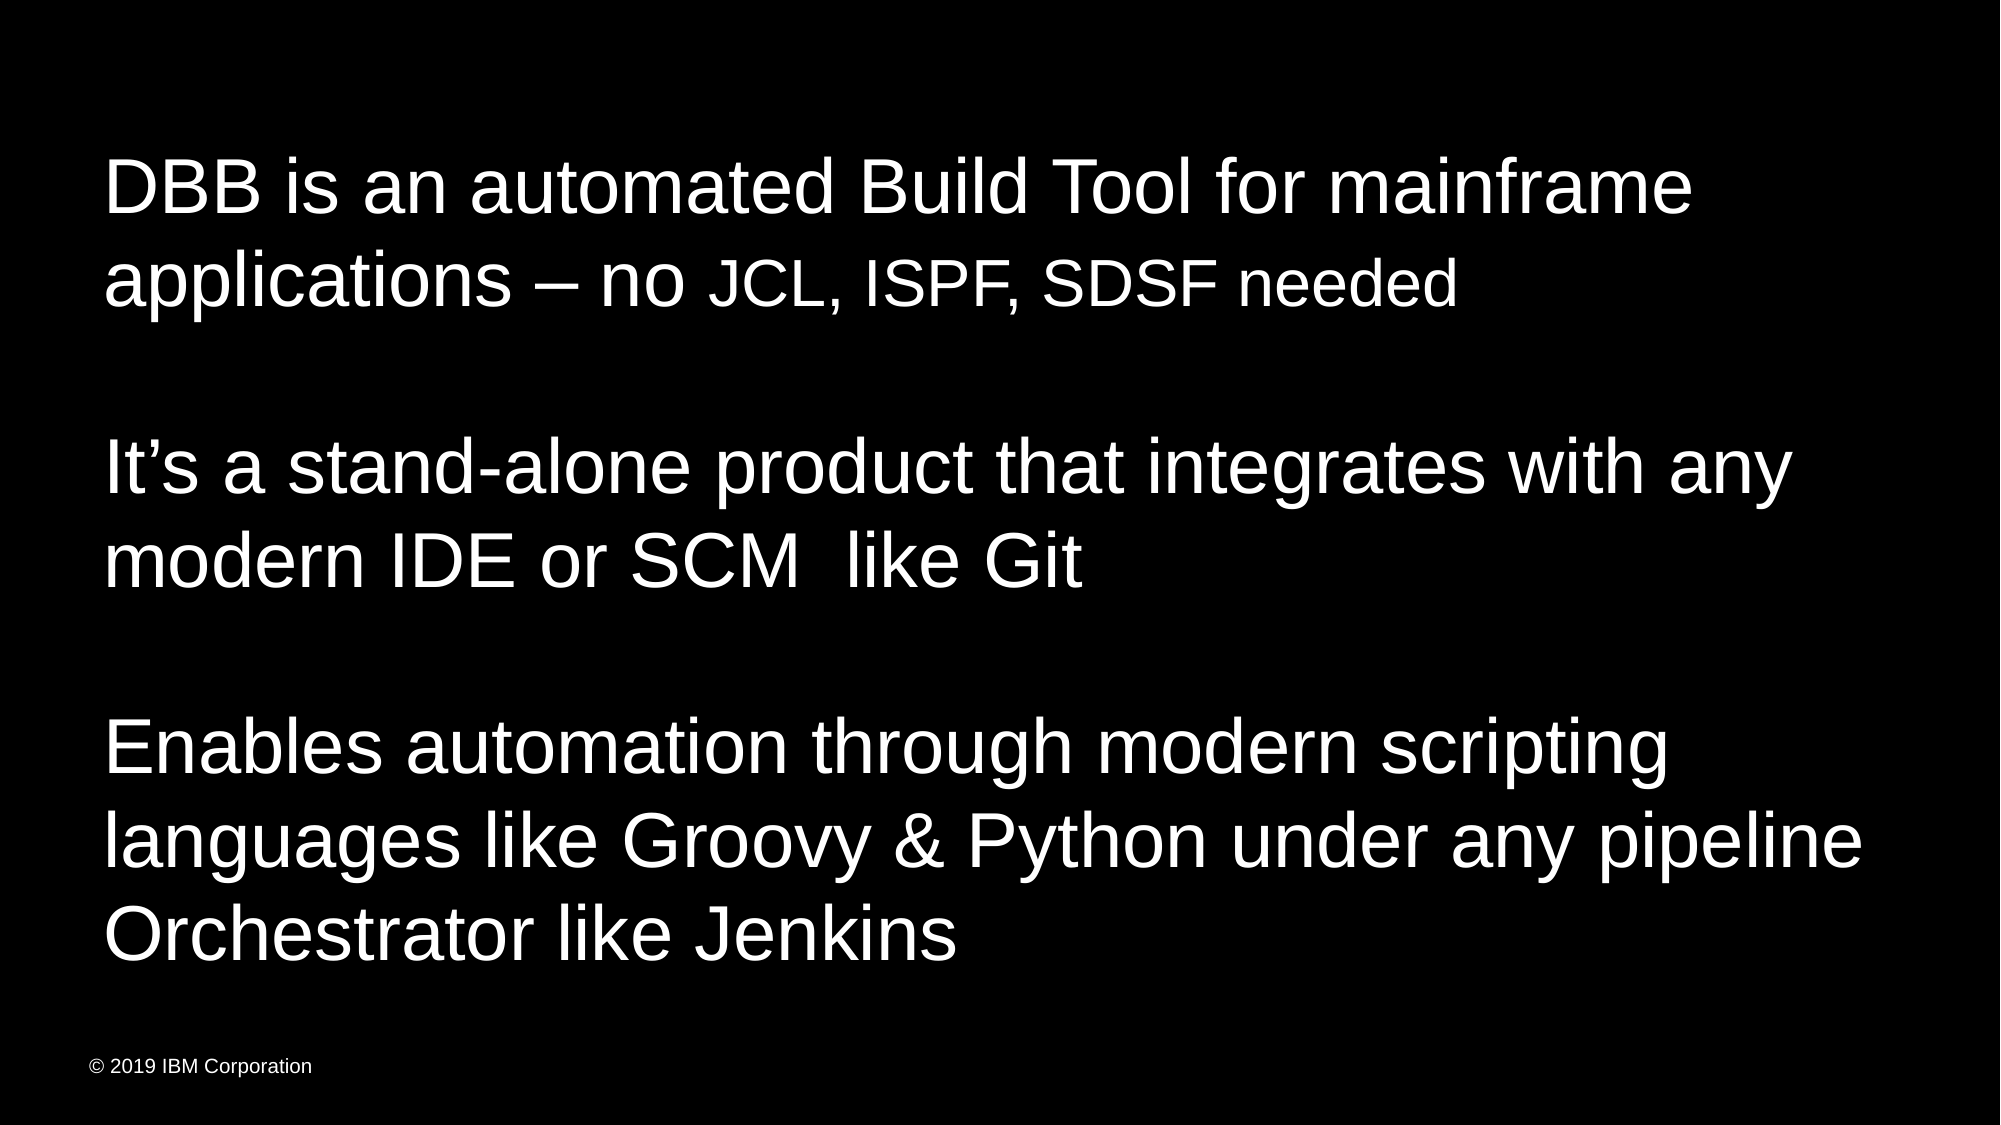

DBB is an automated Build Tool for mainframe applications – no JCL, ISPF, SDSF needed

It’s a stand-alone product that integrates with any  modern IDE or SCM  like Git

Enables automation through modern scripting languages like Groovy & Python under any pipeline Orchestrator like Jenkins